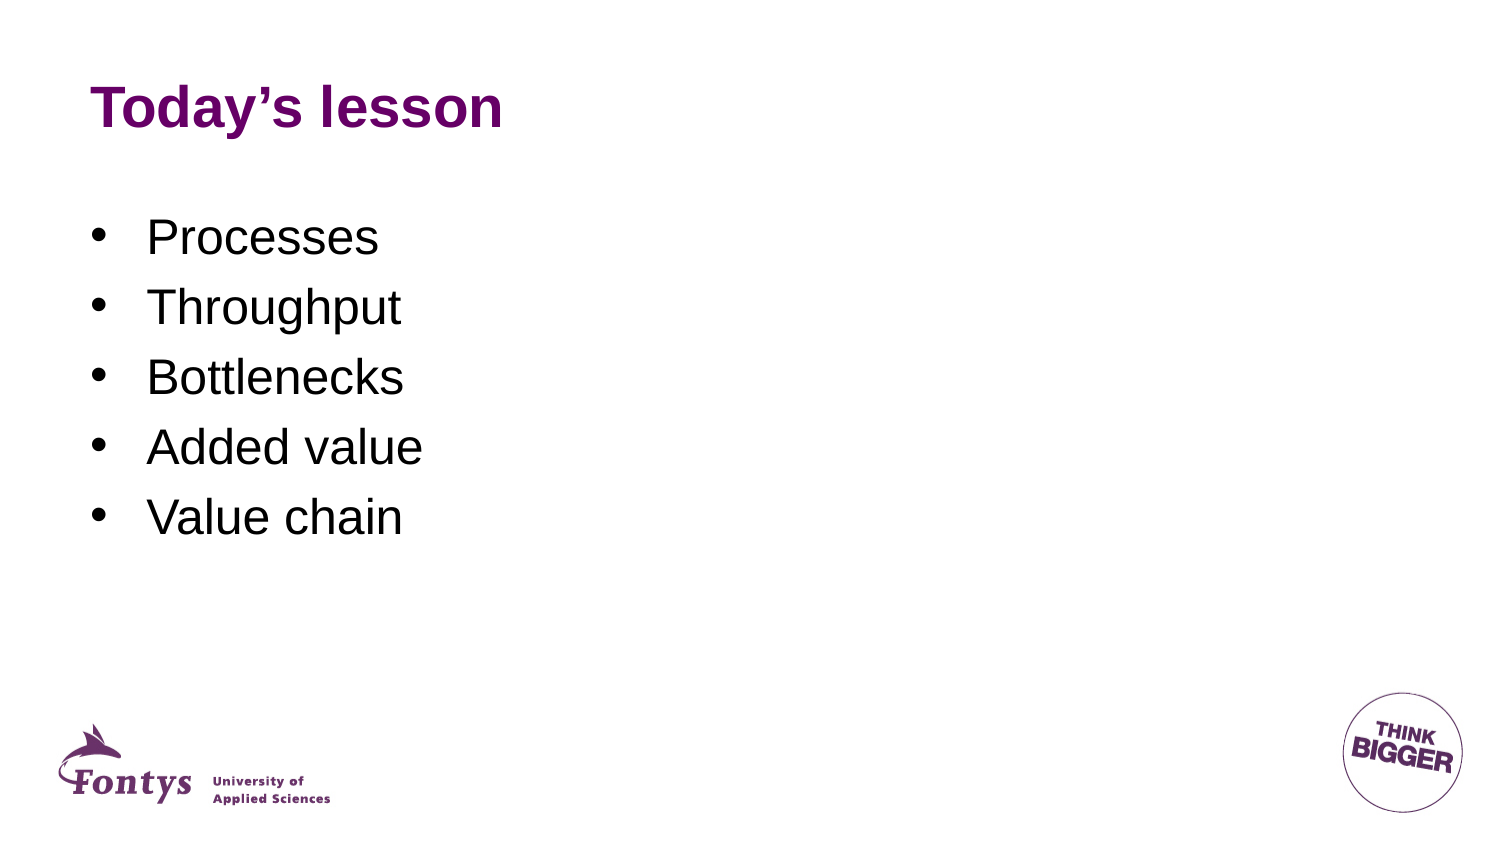

# Today’s lesson
Processes
Throughput
Bottlenecks
Added value
Value chain